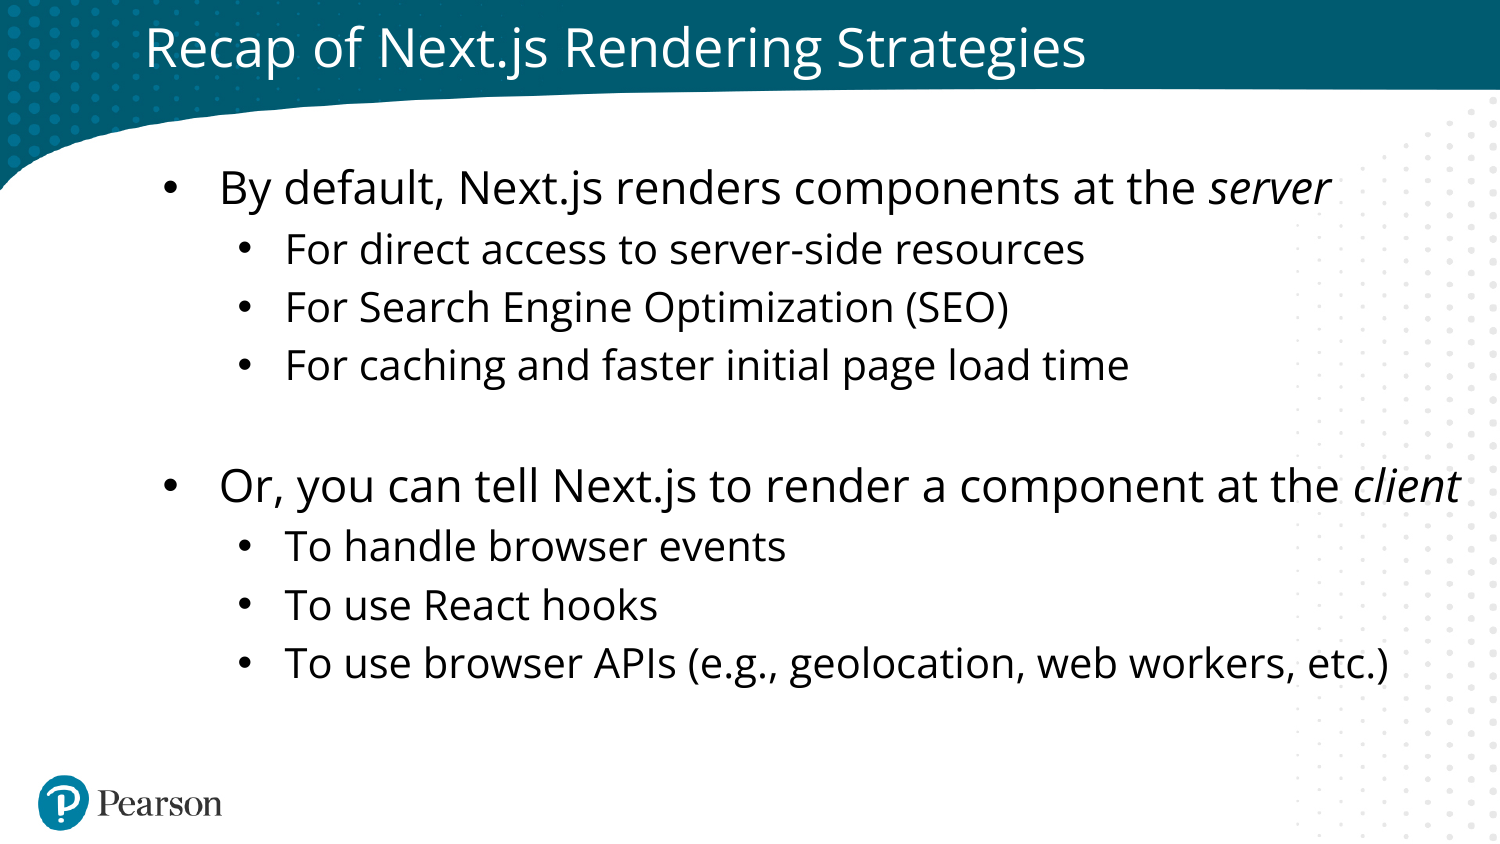

# Recap of Next.js Rendering Strategies
By default, Next.js renders components at the server
For direct access to server-side resources
For Search Engine Optimization (SEO)
For caching and faster initial page load time

Or, you can tell Next.js to render a component at the client
To handle browser events
To use React hooks
To use browser APIs (e.g., geolocation, web workers, etc.)